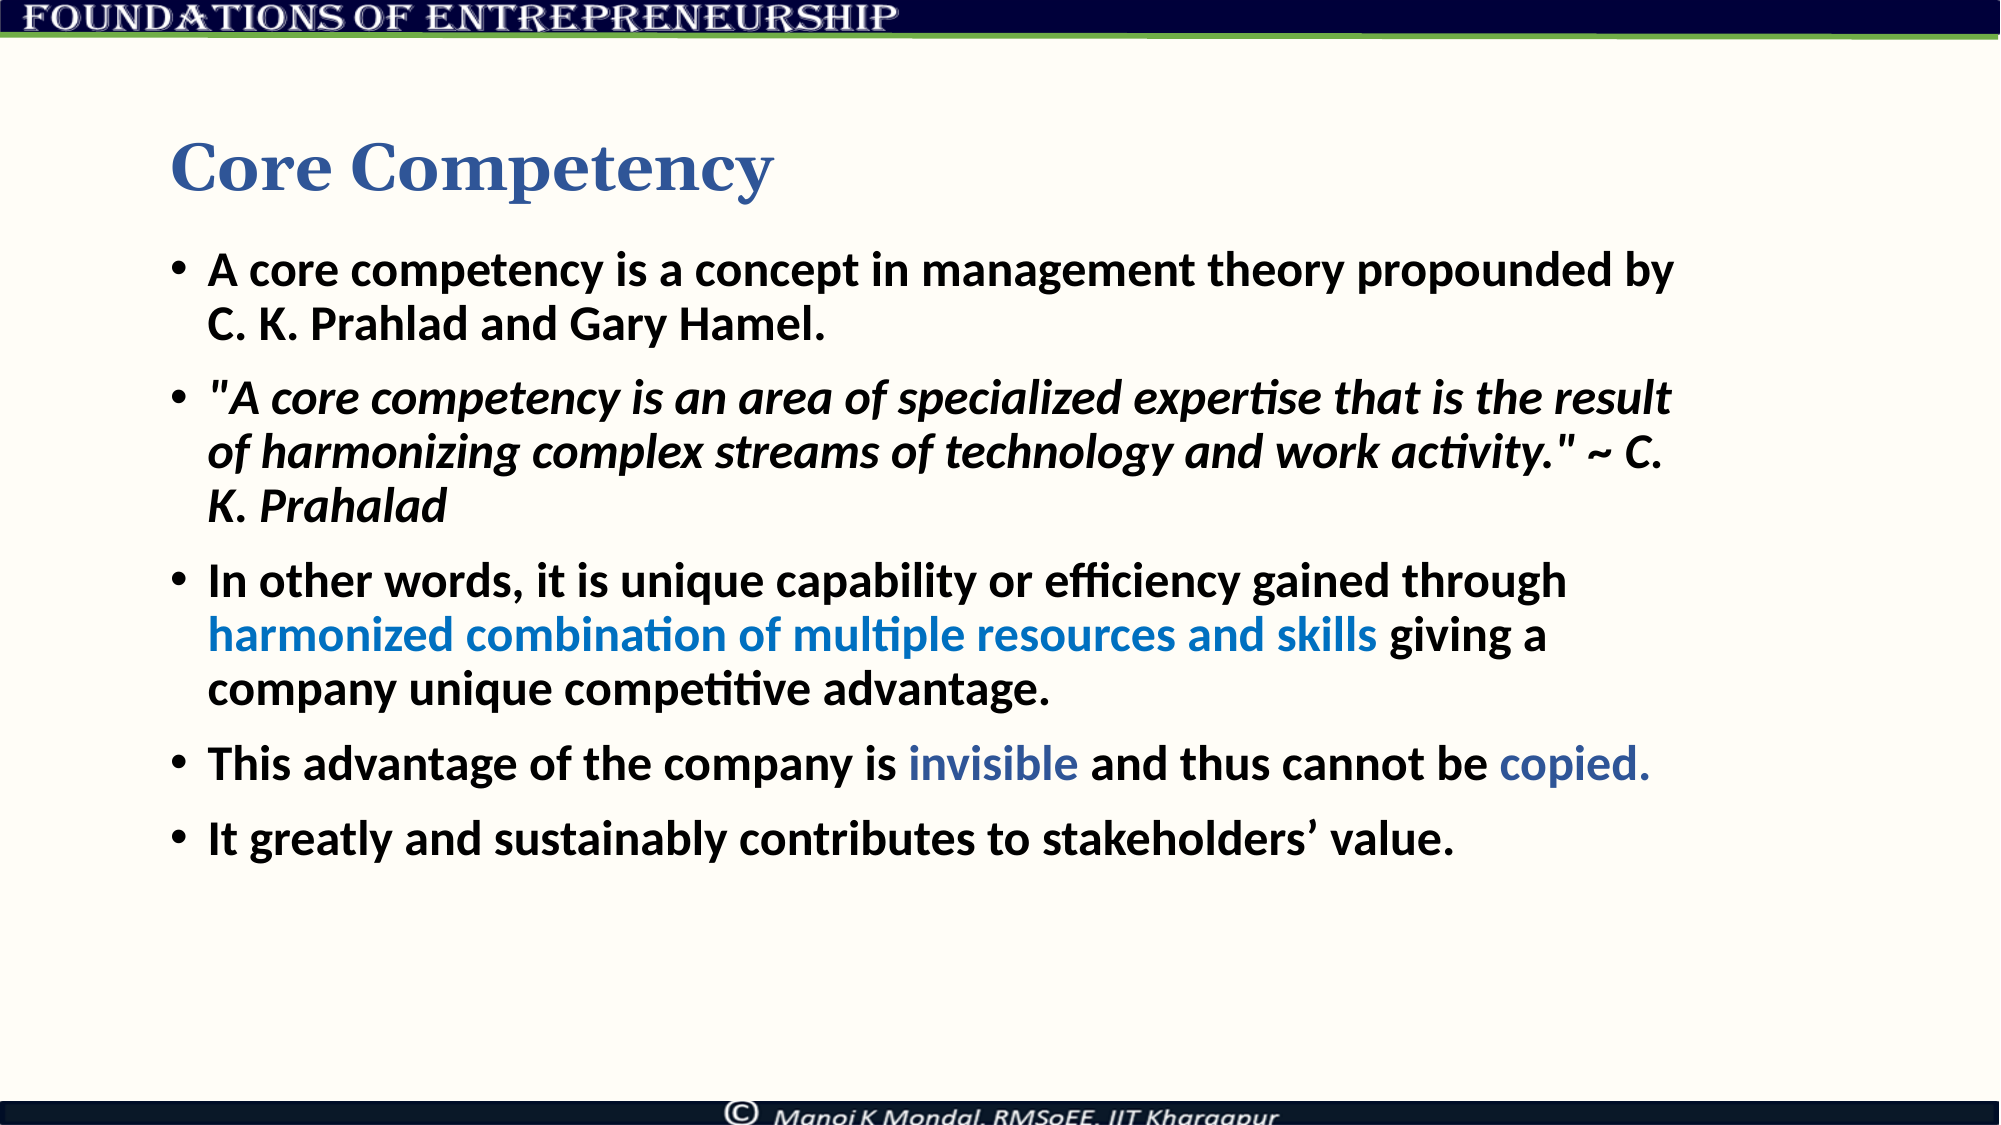

# Core Competency
A core competency is a concept in management theory propounded by C. K. Prahlad and Gary Hamel.
"A core competency is an area of specialized expertise that is the result of harmonizing complex streams of technology and work activity." ~ C. K. Prahalad
In other words, it is unique capability or efficiency gained through harmonized combination of multiple resources and skills giving a company unique competitive advantage.
This advantage of the company is invisible and thus cannot be copied.
It greatly and sustainably contributes to stakeholders’ value.